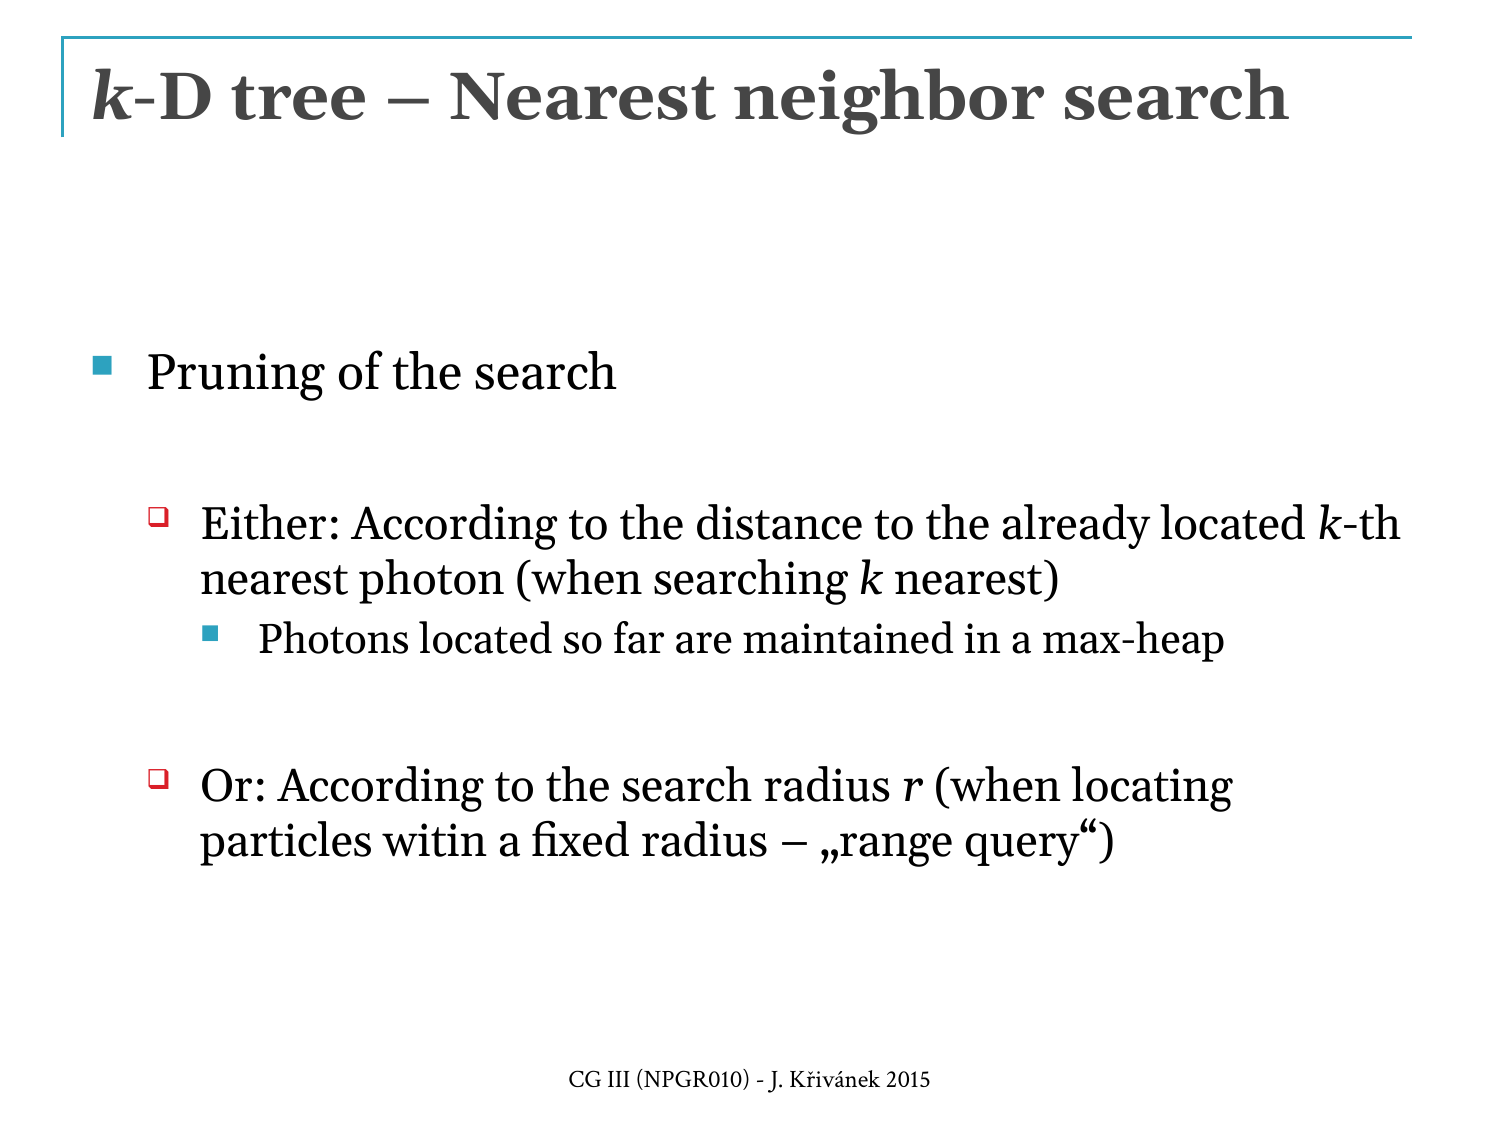

# k-D tree – Nearest neighbor search

Pruning of the search

Either: According to the distance to the already located k-th nearest photon (when searching k nearest)
Photons located so far are maintained in a max-heap

Or: According to the search radius r (when locating particles witin a fixed radius – „range query“)

CG III (NPGR010) - J. Křivánek 2015